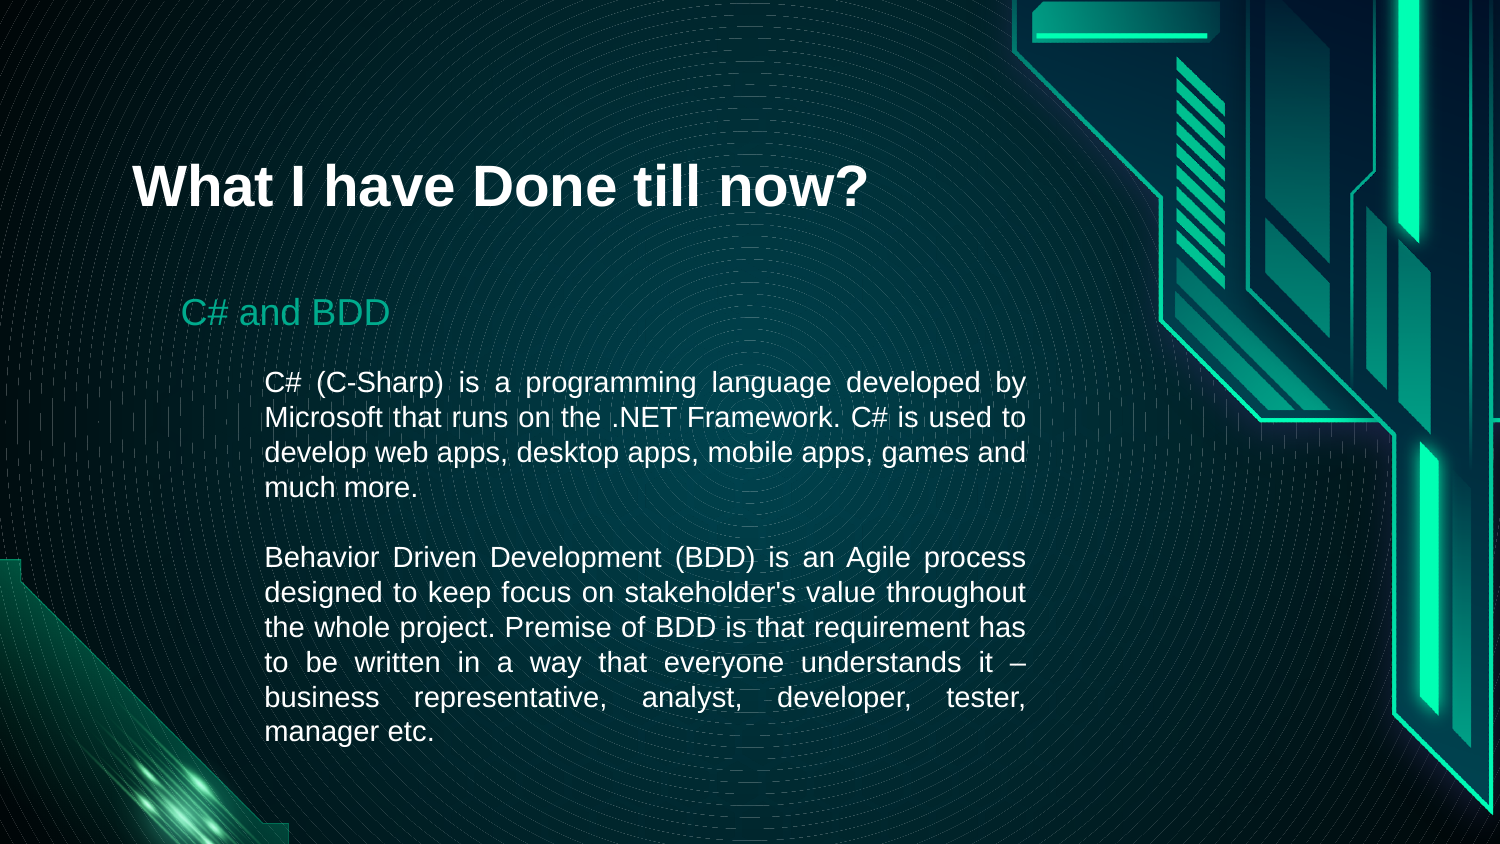

# What I have Done till now?
C# and BDD
C# (C-Sharp) is a programming language developed by Microsoft that runs on the .NET Framework. C# is used to develop web apps, desktop apps, mobile apps, games and much more.

Behavior Driven Development (BDD) is an Agile process designed to keep focus on stakeholder's value throughout the whole project. Premise of BDD is that requirement has to be written in a way that everyone understands it – business representative, analyst, developer, tester, manager etc.